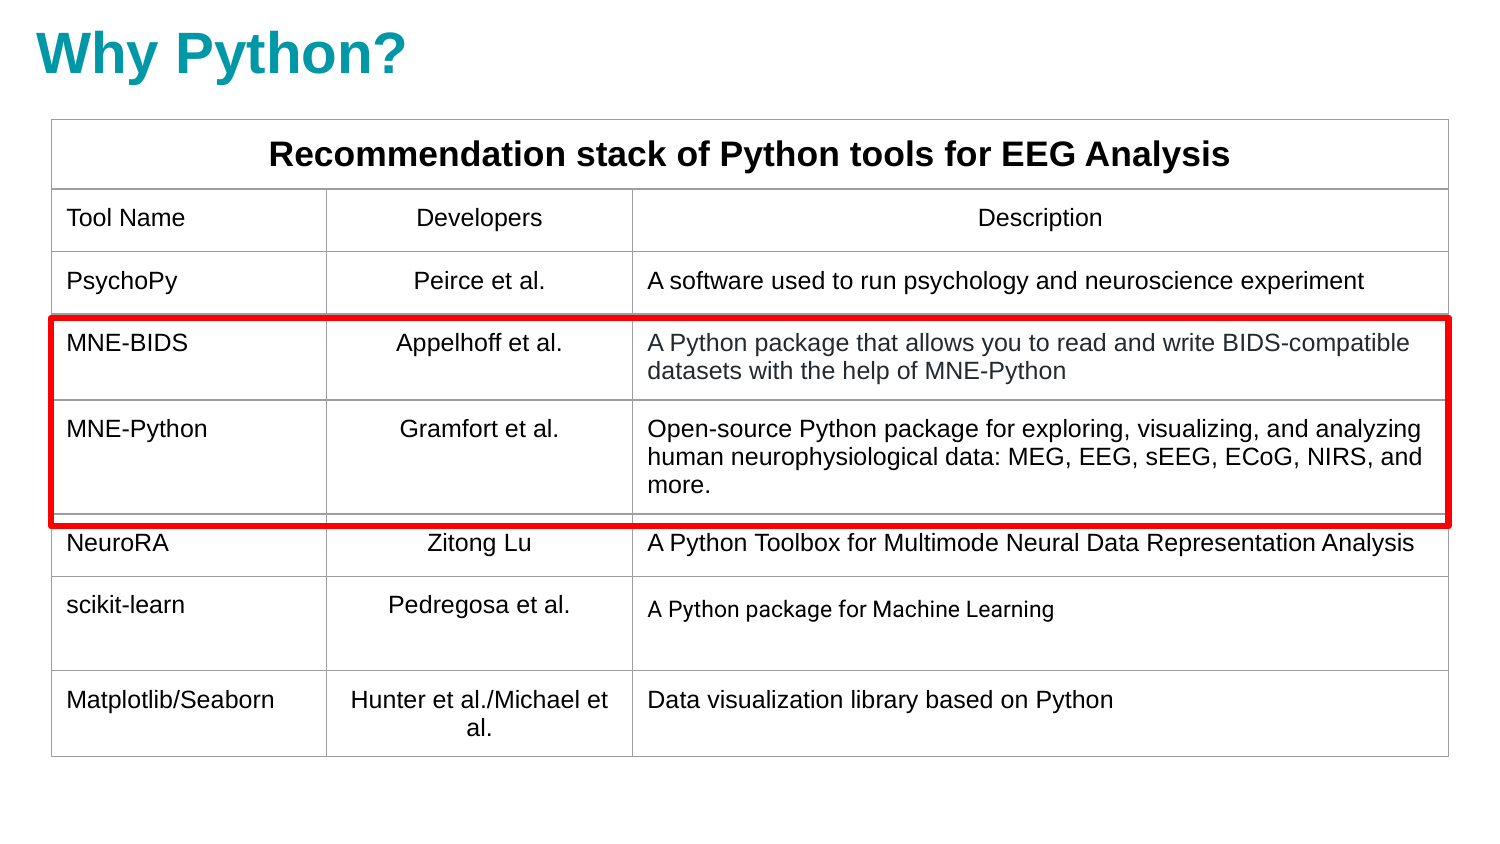

# Why Python?
| Recommendation stack of Python tools for EEG Analysis |  |  |
| --- | --- | --- |
| Tool Name | Developers | Description |
| PsychoPy | Peirce et al. | A software used to run psychology and neuroscience experiment |
| MNE-BIDS | Appelhoff et al. | A Python package that allows you to read and write BIDS-compatible datasets with the help of MNE-Python |
| MNE-Python | Gramfort et al. | Open-source Python package for exploring, visualizing, and analyzing human neurophysiological data: MEG, EEG, sEEG, ECoG, NIRS, and more. |
| NeuroRA | Zitong Lu | A Python Toolbox for Multimode Neural Data Representation Analysis |
| scikit-learn | Pedregosa et al. | A Python package for Machine Learning |
| Matplotlib/Seaborn | Hunter et al./Michael et al. | Data visualization library based on Python |